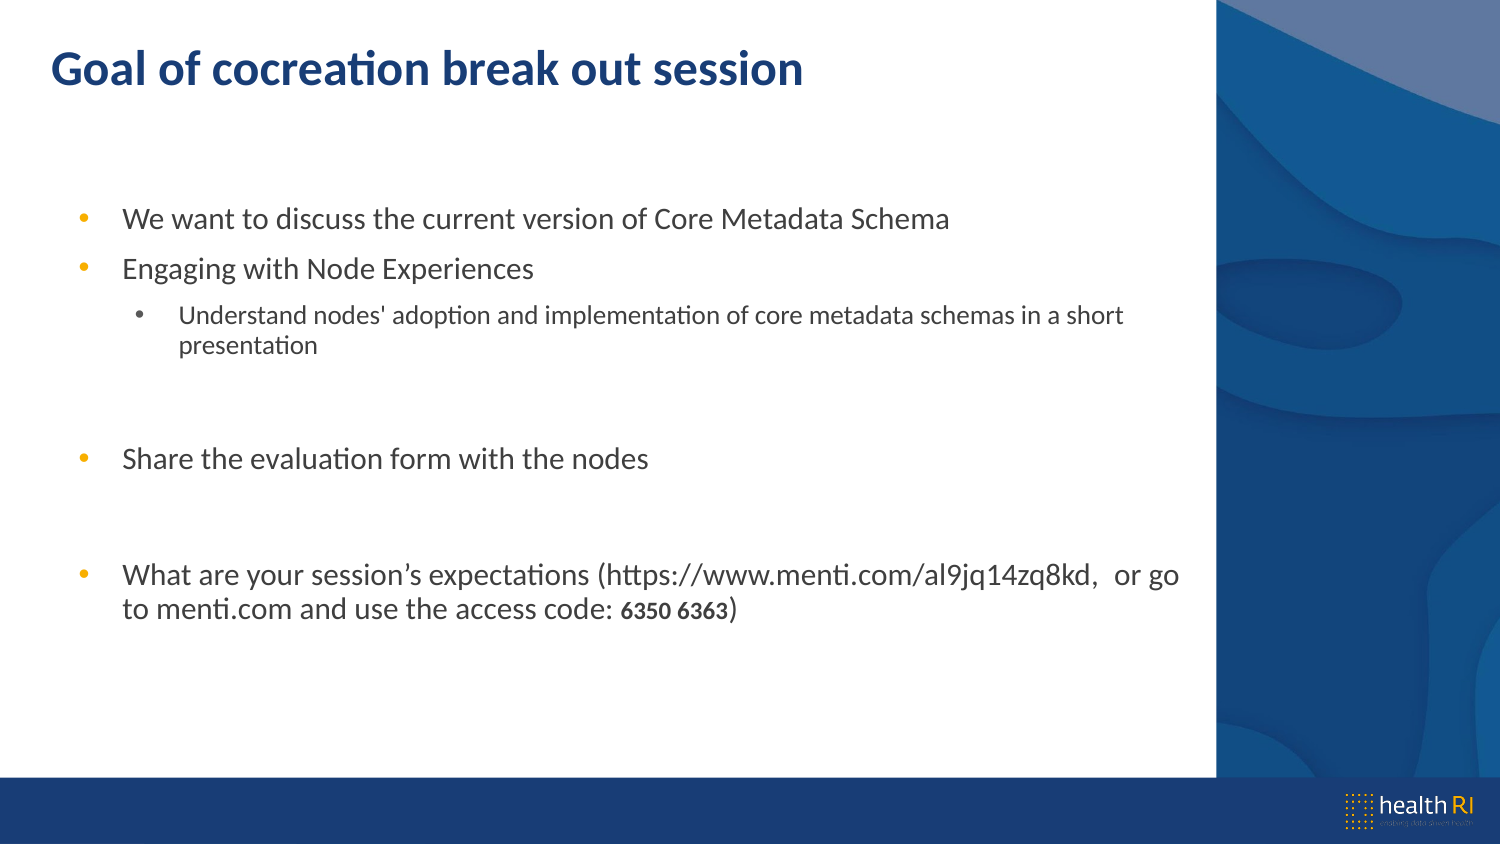

# Goal of cocreation break out session

We want to discuss the current version of Core Metadata Schema
Engaging with Node Experiences
Understand nodes' adoption and implementation of core metadata schemas in a short presentation

Share the evaluation form with the nodes

What are your session’s expectations (https://www.menti.com/al9jq14zq8kd,  or go to menti.com and use the access code: 6350 6363)